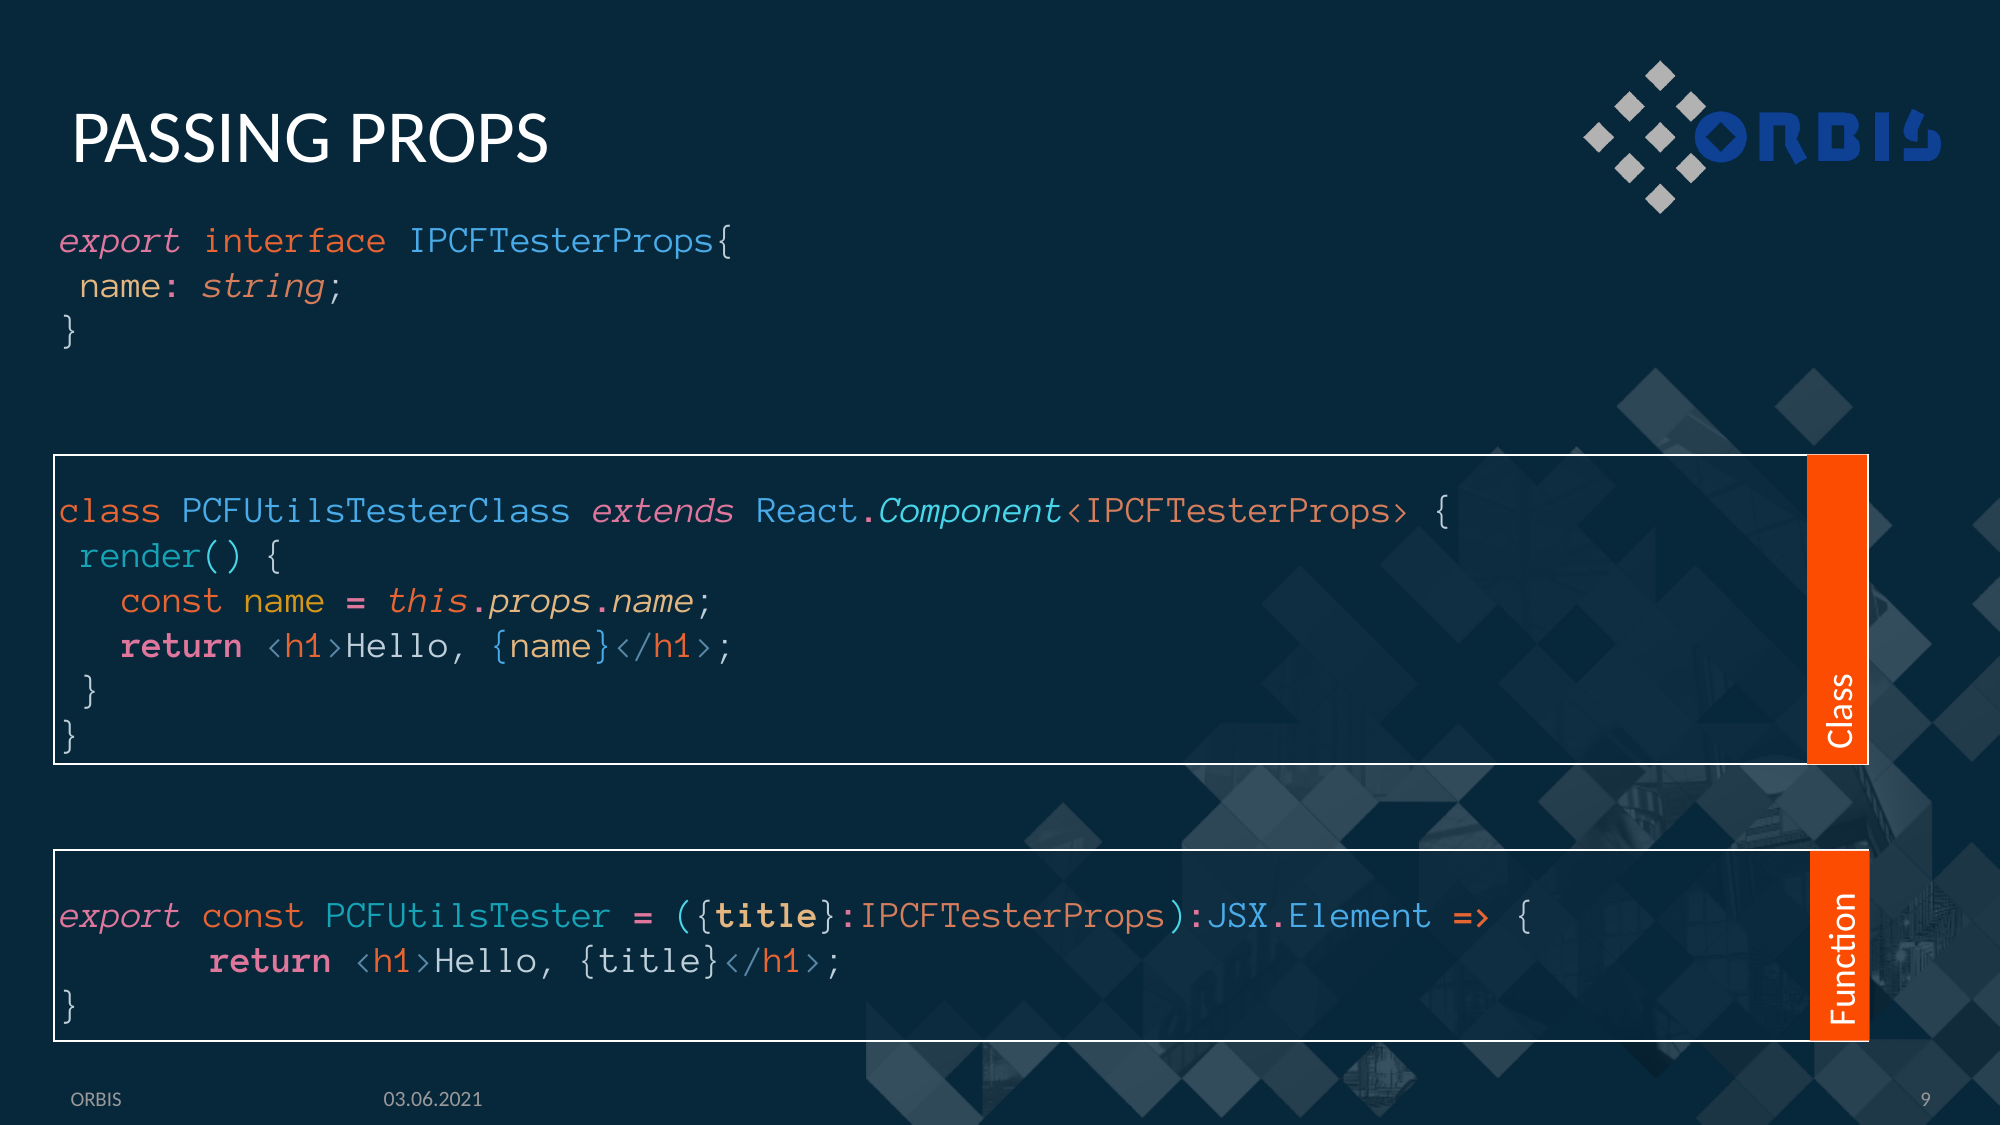

# Passing Props
export interface IPCFTesterProps{
 name: string;
}

class PCFUtilsTesterClass extends React.Component<IPCFTesterProps> {
 render() {
   const name = this.props.name;
   return <h1>Hello, {name}</h1>;
 }
}

export const PCFUtilsTester = ({title}:IPCFTesterProps):JSX.Element => {
	return <h1>Hello, {title}</h1>;
}

Class

Function
03.06.2021
ORBIS
9